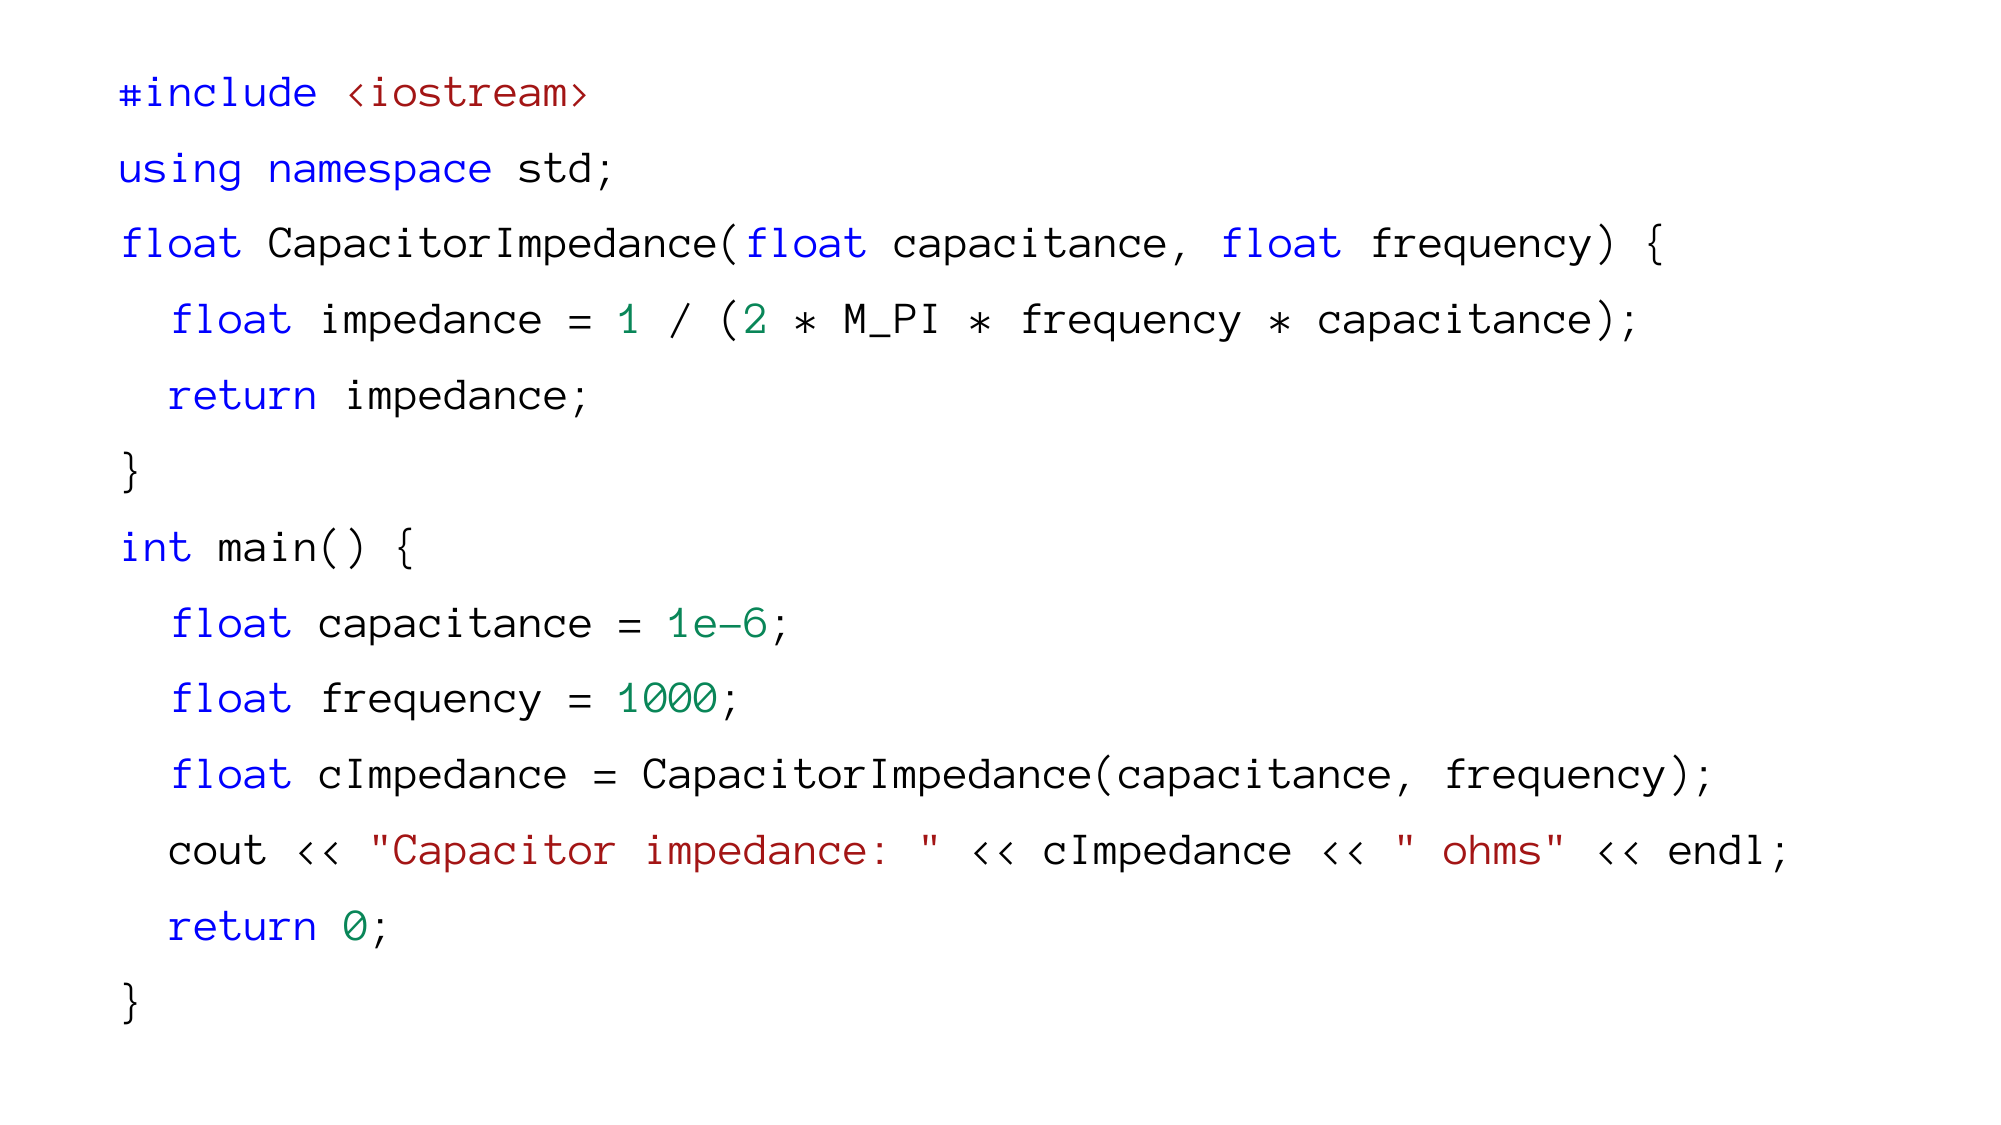

#include <iostream>
using namespace std;
float CapacitorImpedance(float capacitance, float frequency) {
  float impedance = 1 / (2 * M_PI * frequency * capacitance);
  return impedance;
}
int main() {
  float capacitance = 1e-6;
  float frequency = 1000;
  float cImpedance = CapacitorImpedance(capacitance, frequency);
  cout << "Capacitor impedance: " << cImpedance << " ohms" << endl;
  return 0;
}